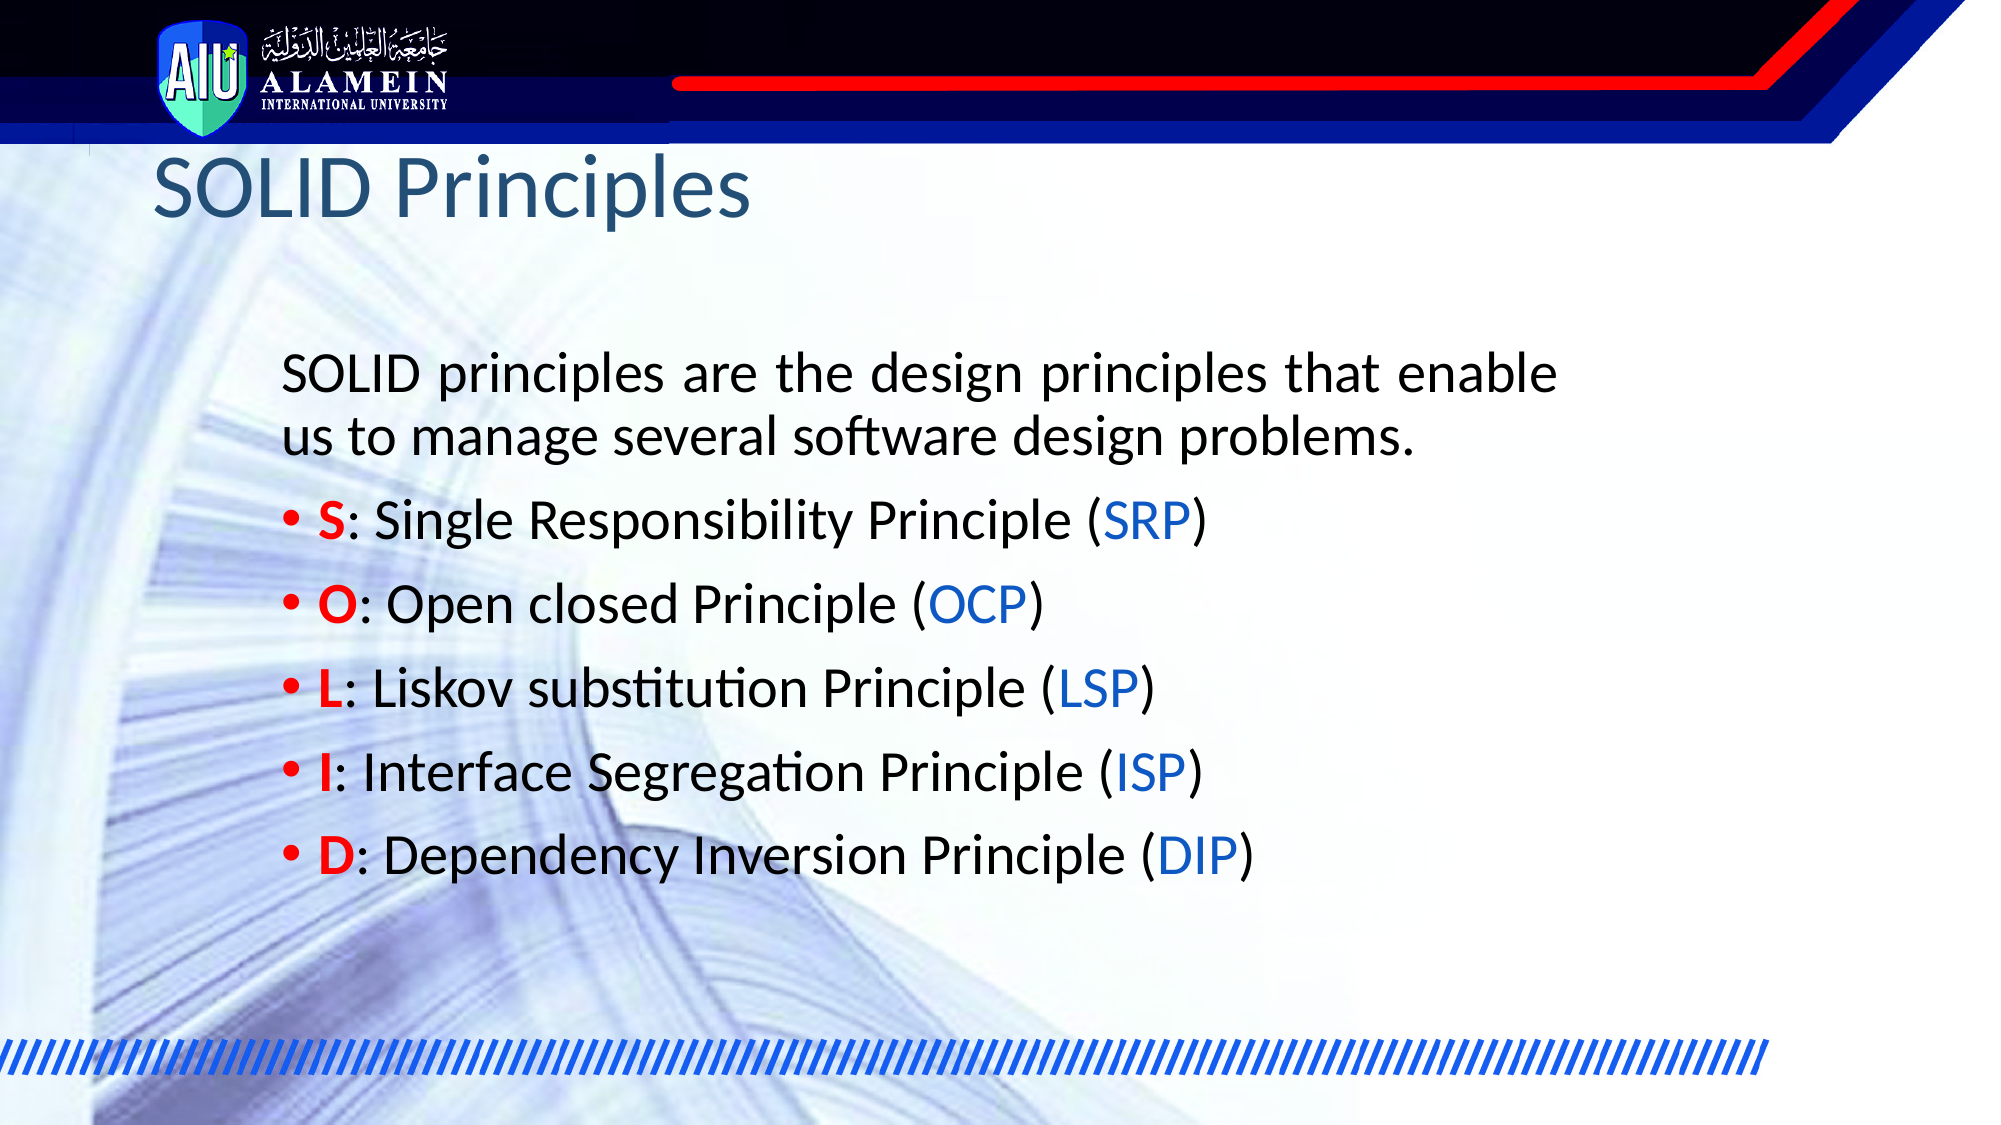

# SOLID Principles
SOLID principles are the design principles that enable us to manage several software design problems.
S: Single Responsibility Principle (SRP)
O: Open closed Principle (OCP)
L: Liskov substitution Principle (LSP)
I: Interface Segregation Principle (ISP)
D: Dependency Inversion Principle (DIP)